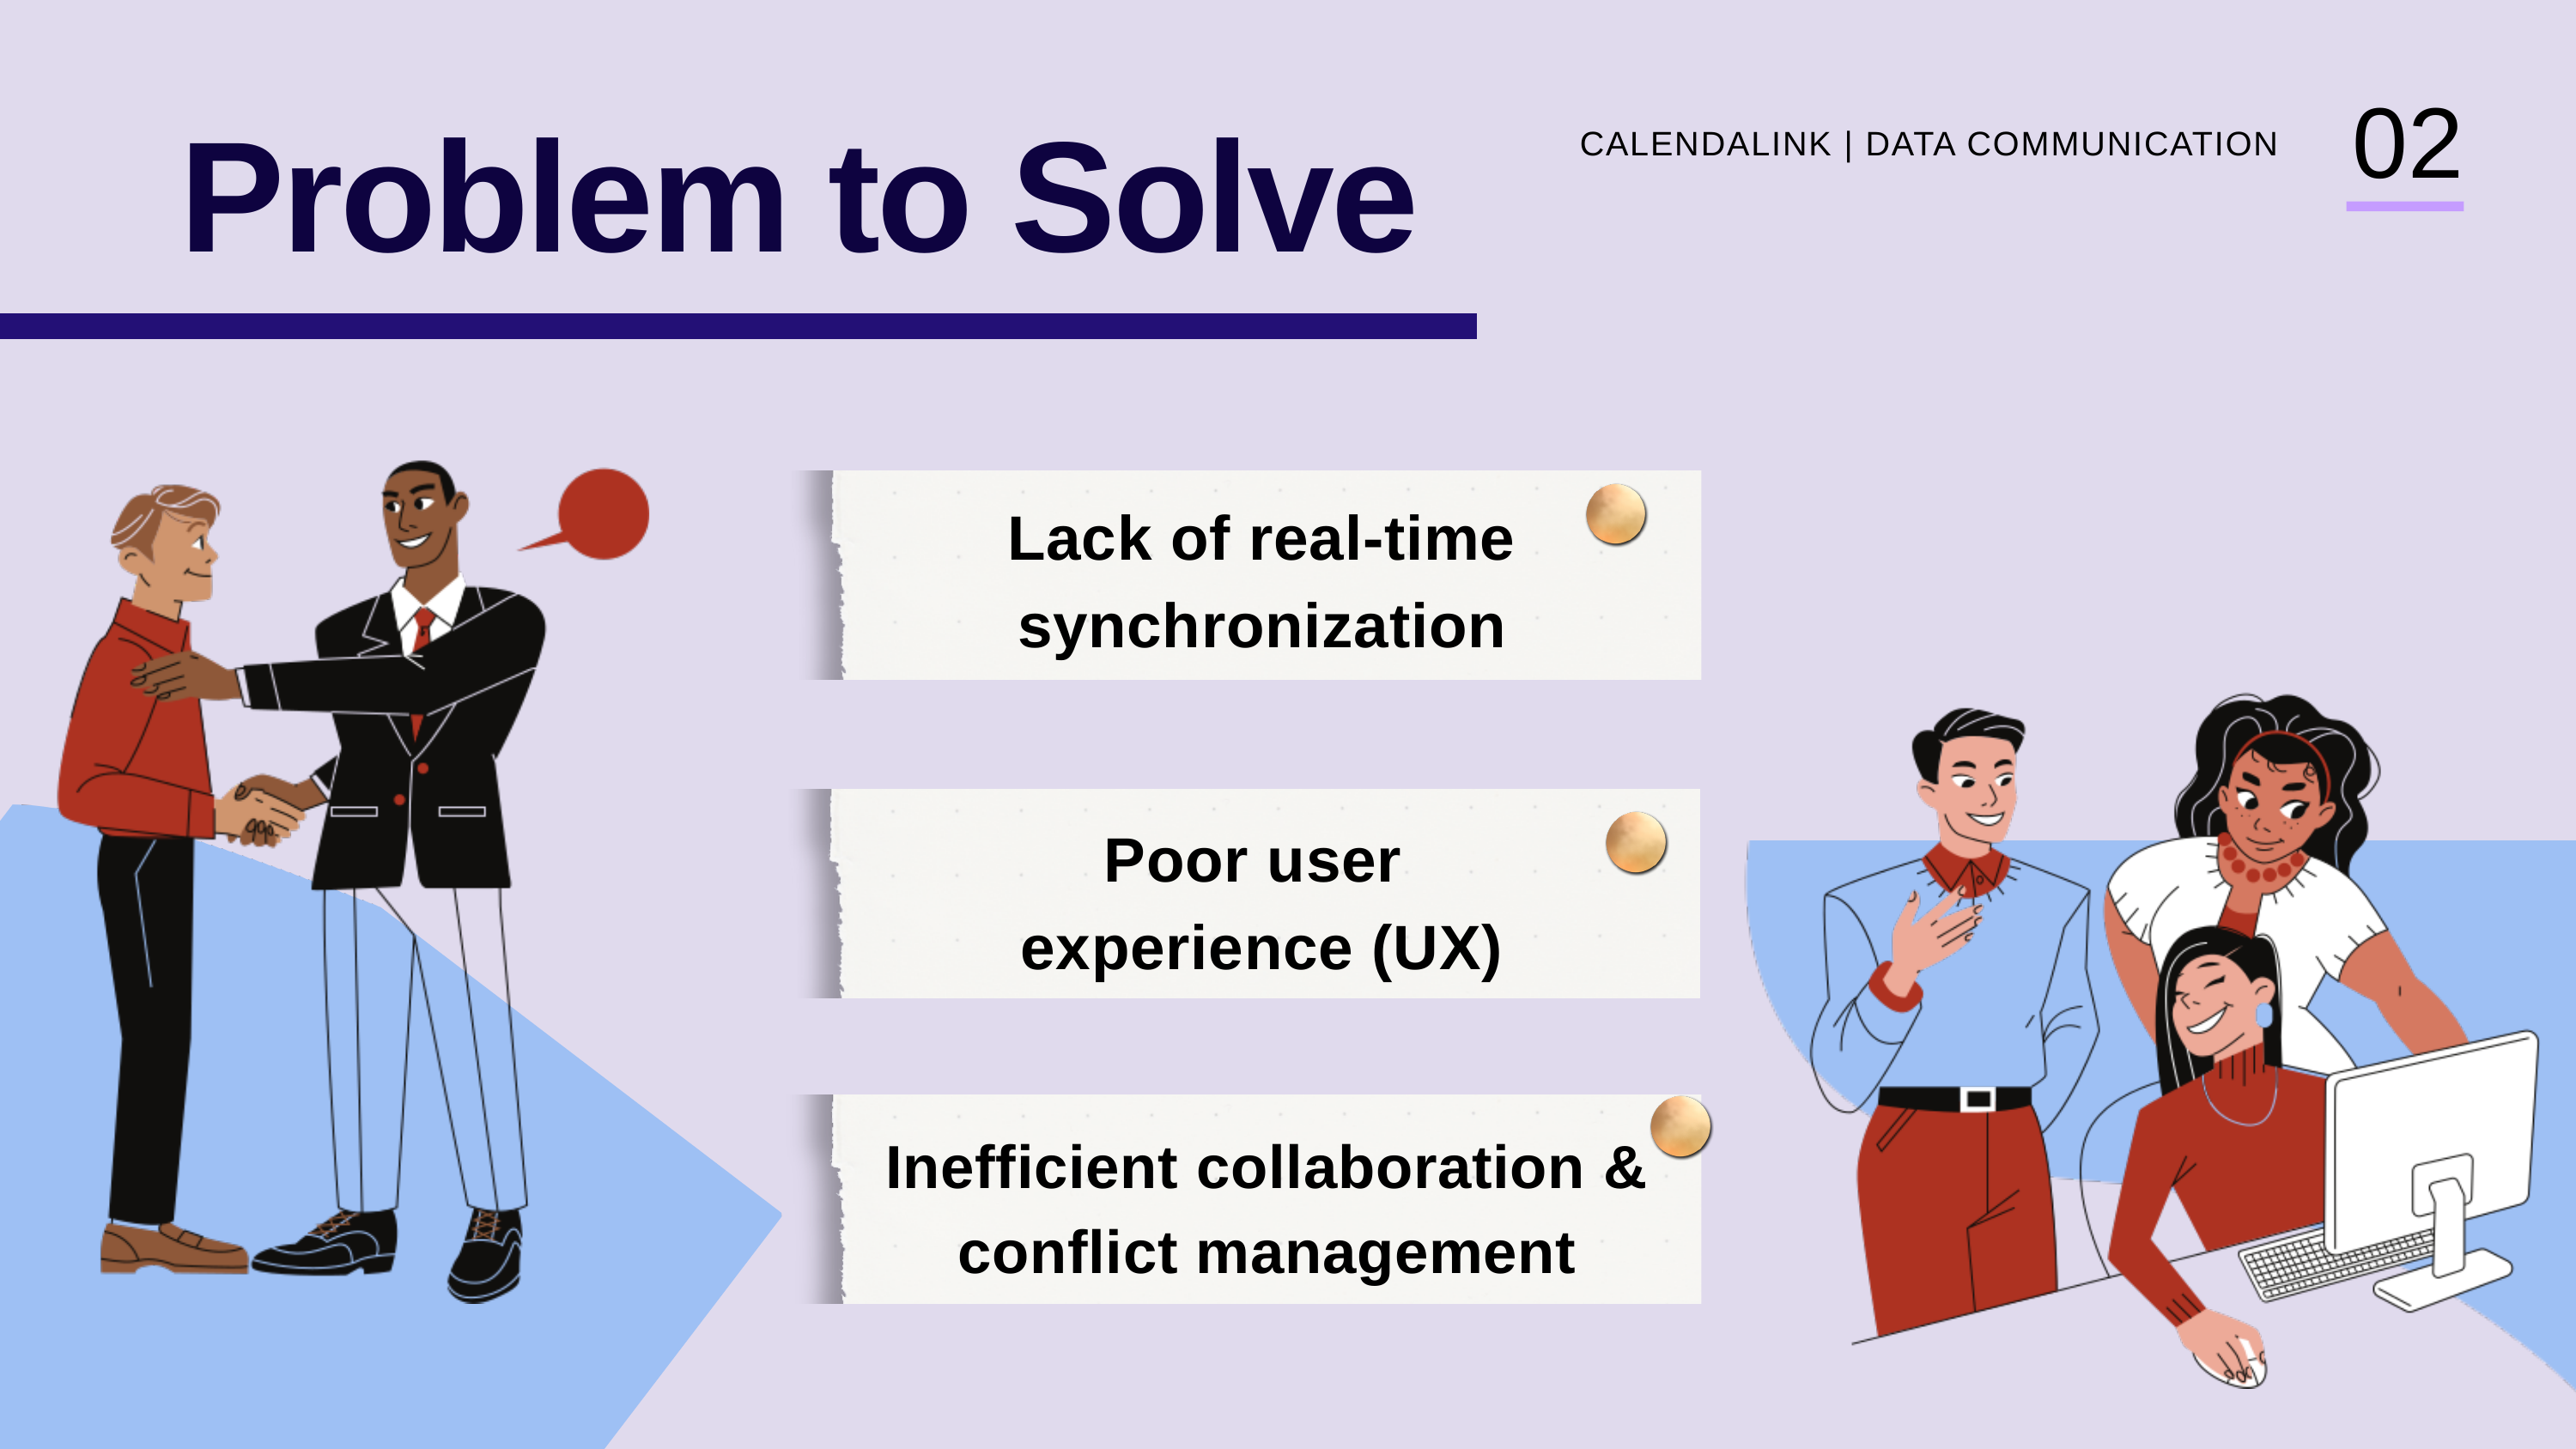

02
CALENDALINK | DATA COMMUNICATION

Problem to Solve

Lack of real-time synchronization

Poor user
experience (UX)

Inefficient collaboration & conflict management